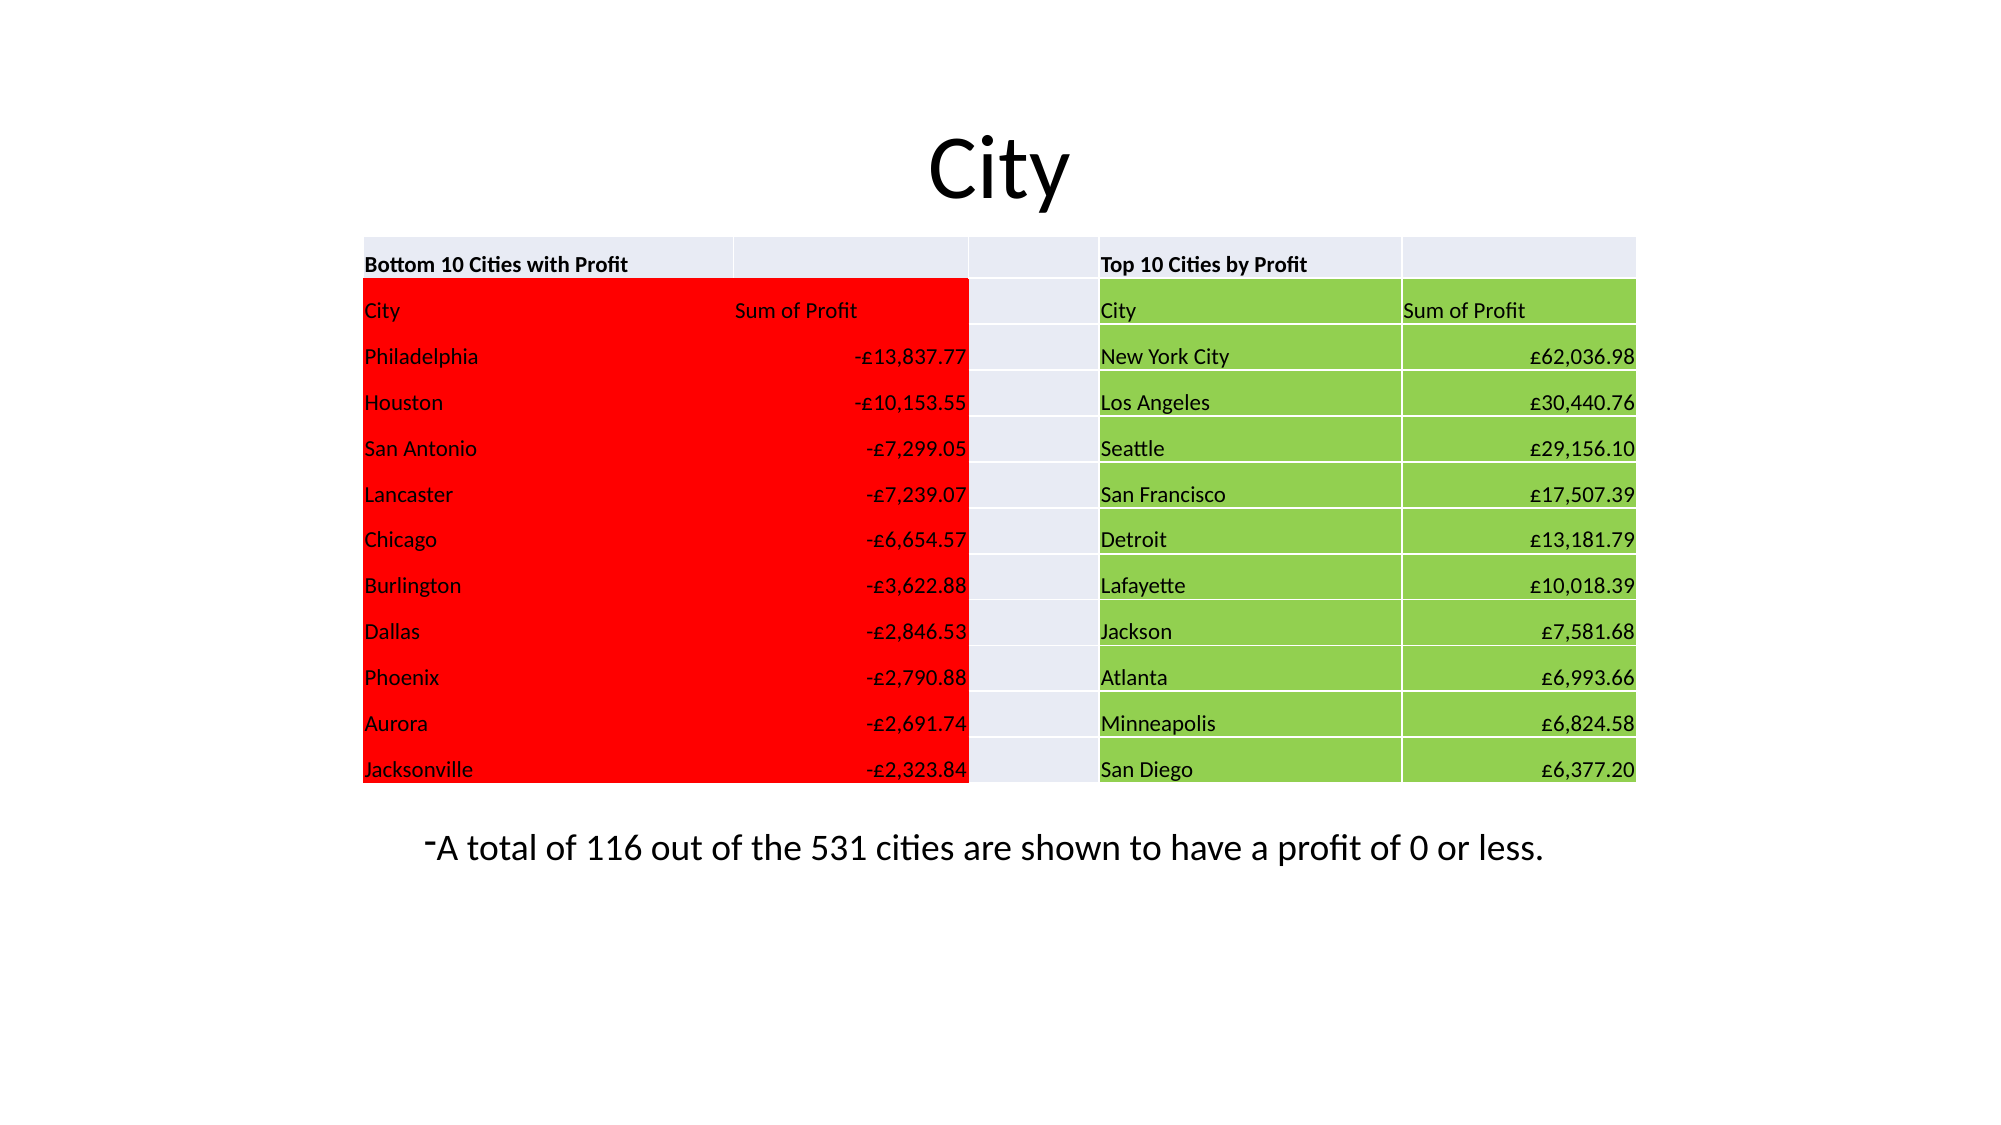

# City
| Bottom 10 Cities with Profit |  |  | Top 10 Cities by Profit |  |
| --- | --- | --- | --- | --- |
| City | Sum of Profit |  | City | Sum of Profit |
| Philadelphia | -£13,837.77 |  | New York City | £62,036.98 |
| Houston | -£10,153.55 |  | Los Angeles | £30,440.76 |
| San Antonio | -£7,299.05 |  | Seattle | £29,156.10 |
| Lancaster | -£7,239.07 |  | San Francisco | £17,507.39 |
| Chicago | -£6,654.57 |  | Detroit | £13,181.79 |
| Burlington | -£3,622.88 |  | Lafayette | £10,018.39 |
| Dallas | -£2,846.53 |  | Jackson | £7,581.68 |
| Phoenix | -£2,790.88 |  | Atlanta | £6,993.66 |
| Aurora | -£2,691.74 |  | Minneapolis | £6,824.58 |
| Jacksonville | -£2,323.84 |  | San Diego | £6,377.20 |
A total of 116 out of the 531 cities are shown to have a profit of 0 or less.